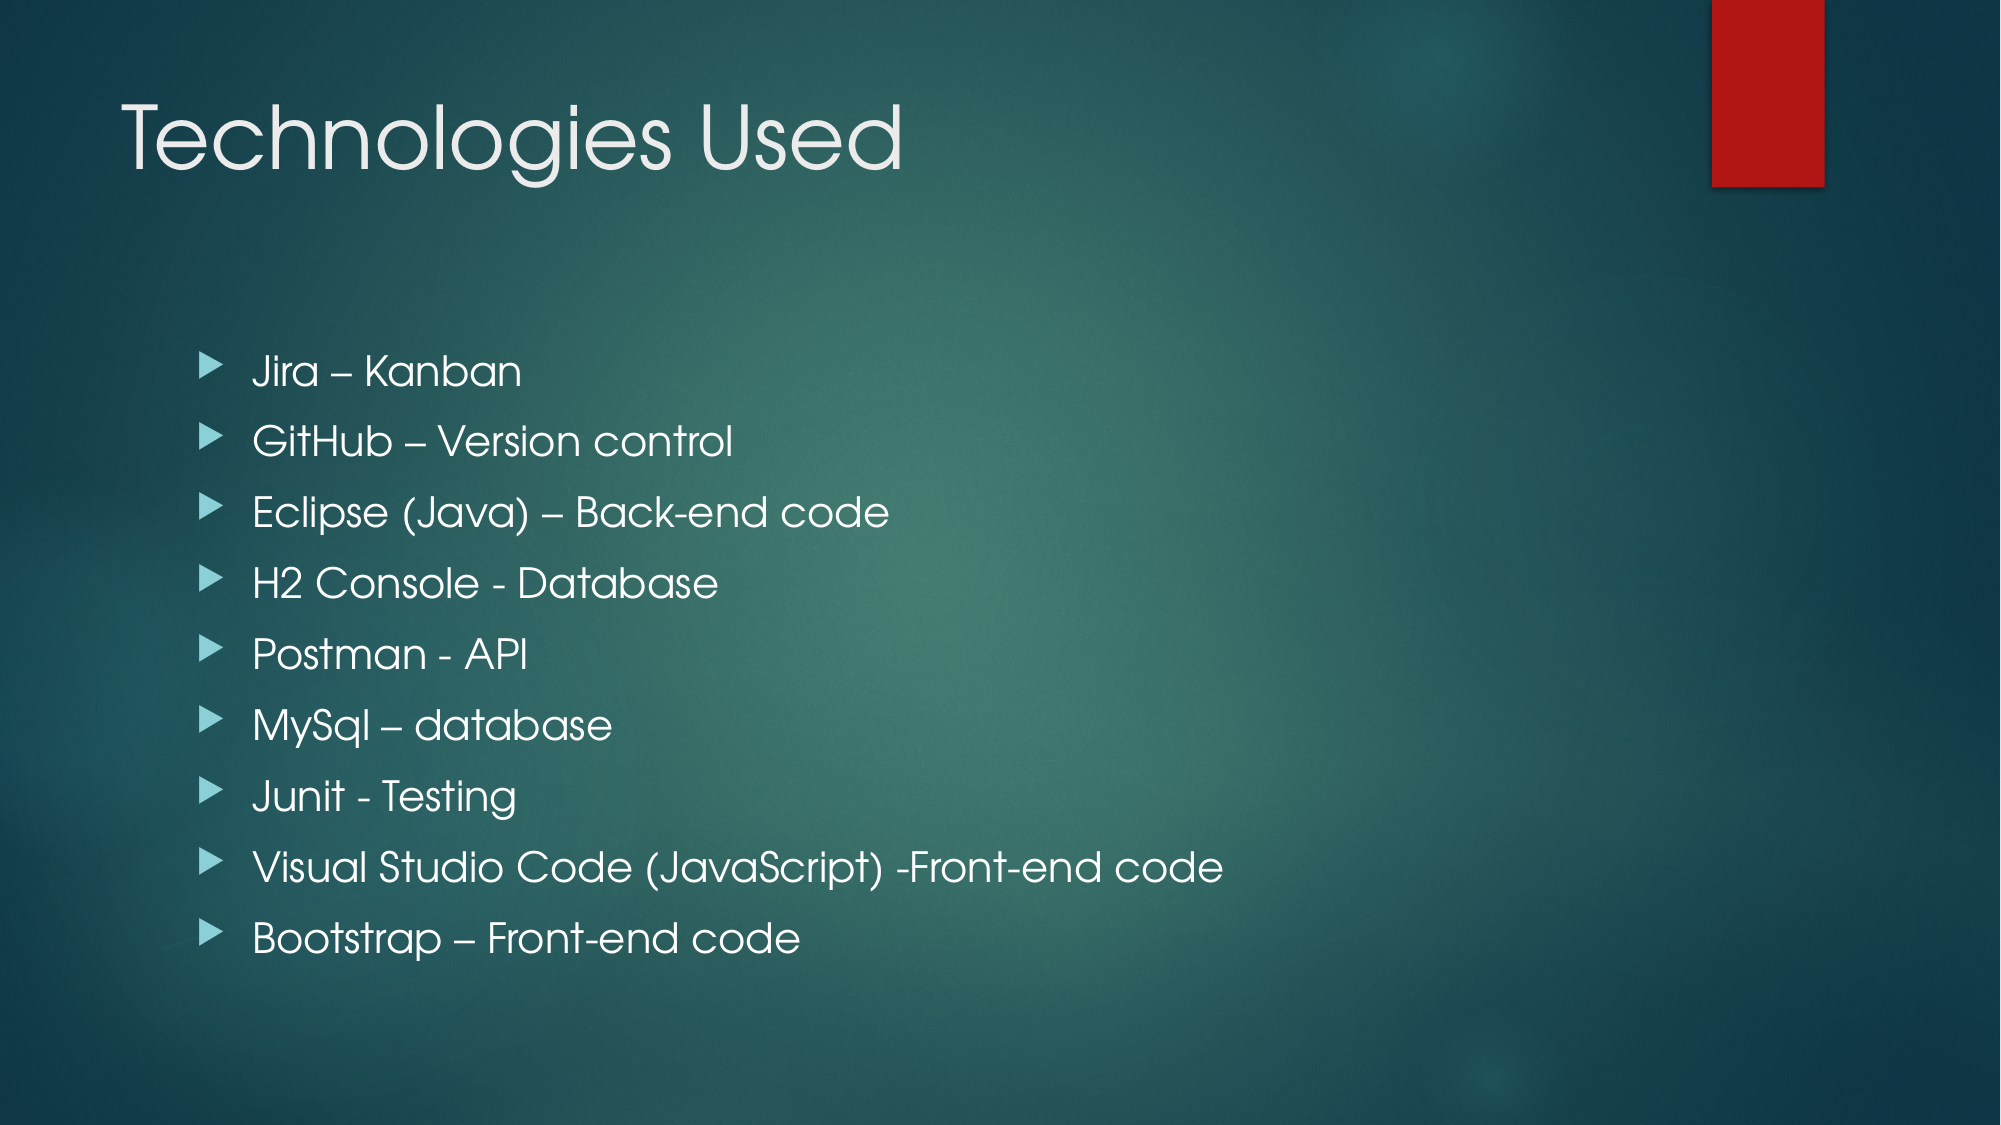

# Technologies Used
Jira – Kanban
GitHub – Version control
Eclipse (Java) – Back-end code
H2 Console - Database
Postman - API
MySql – database
Junit - Testing
Visual Studio Code (JavaScript) -Front-end code
Bootstrap – Front-end code